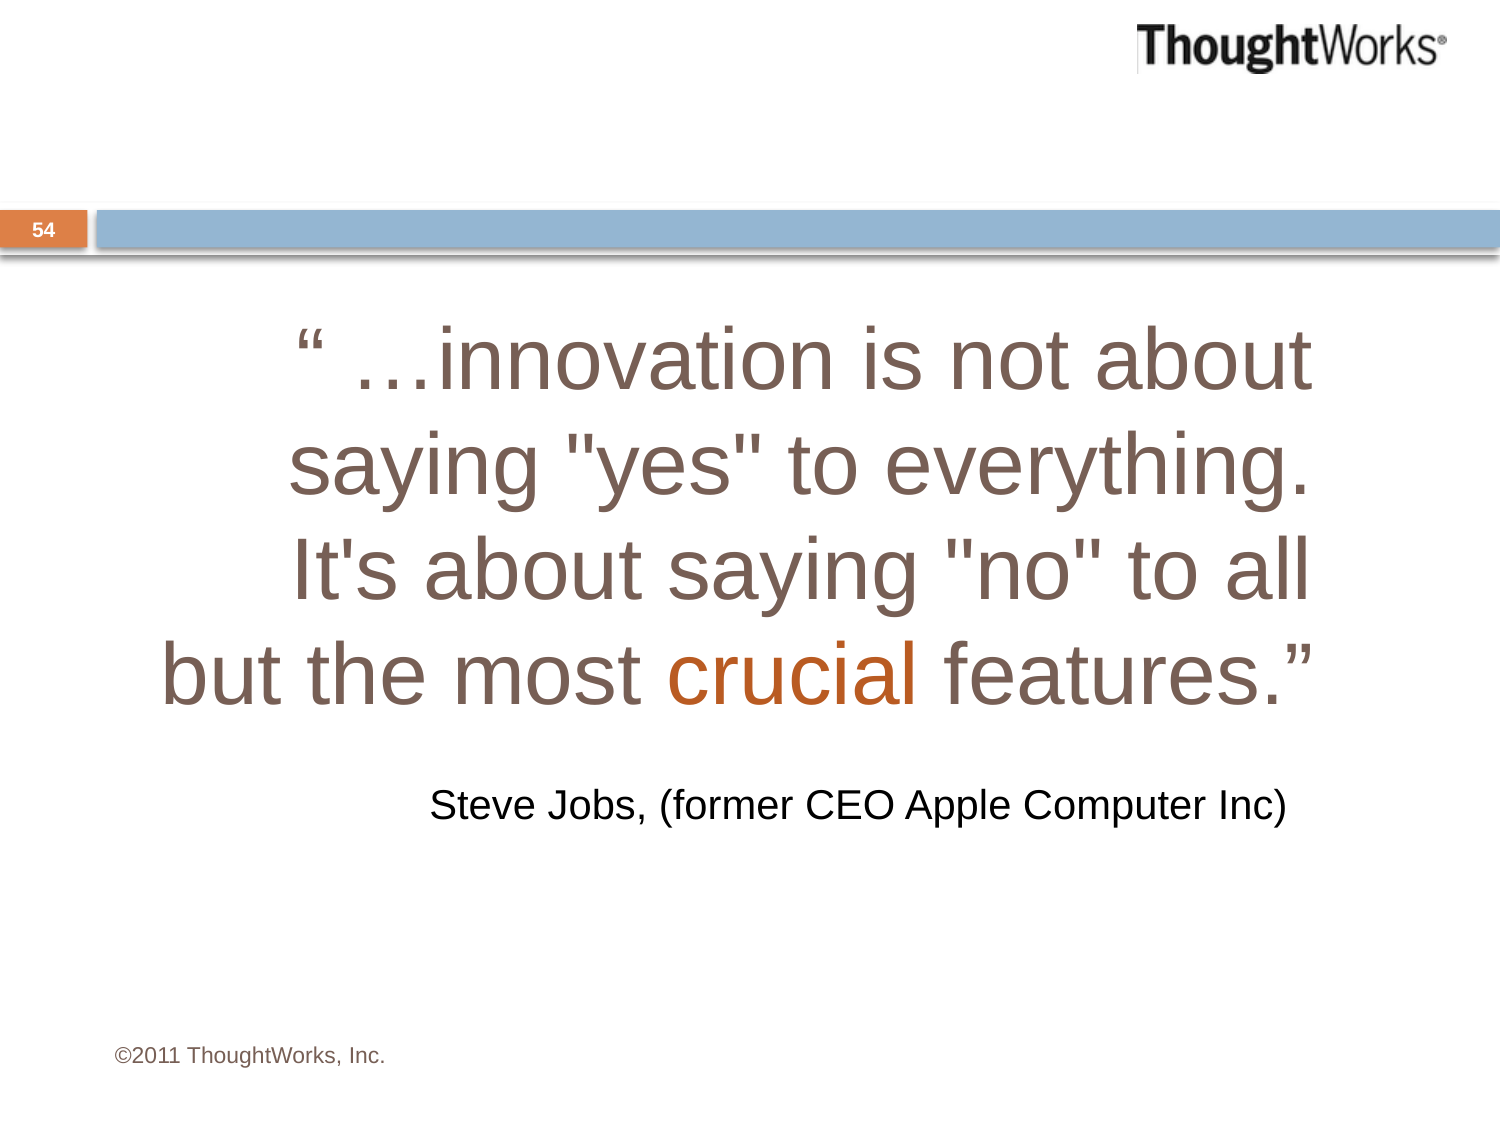

#
54
“ …innovation is not about saying "yes" to everything. It's about saying "no" to all but the most crucial features.”
Steve Jobs, (former CEO Apple Computer Inc)
©2011 ThoughtWorks, Inc.